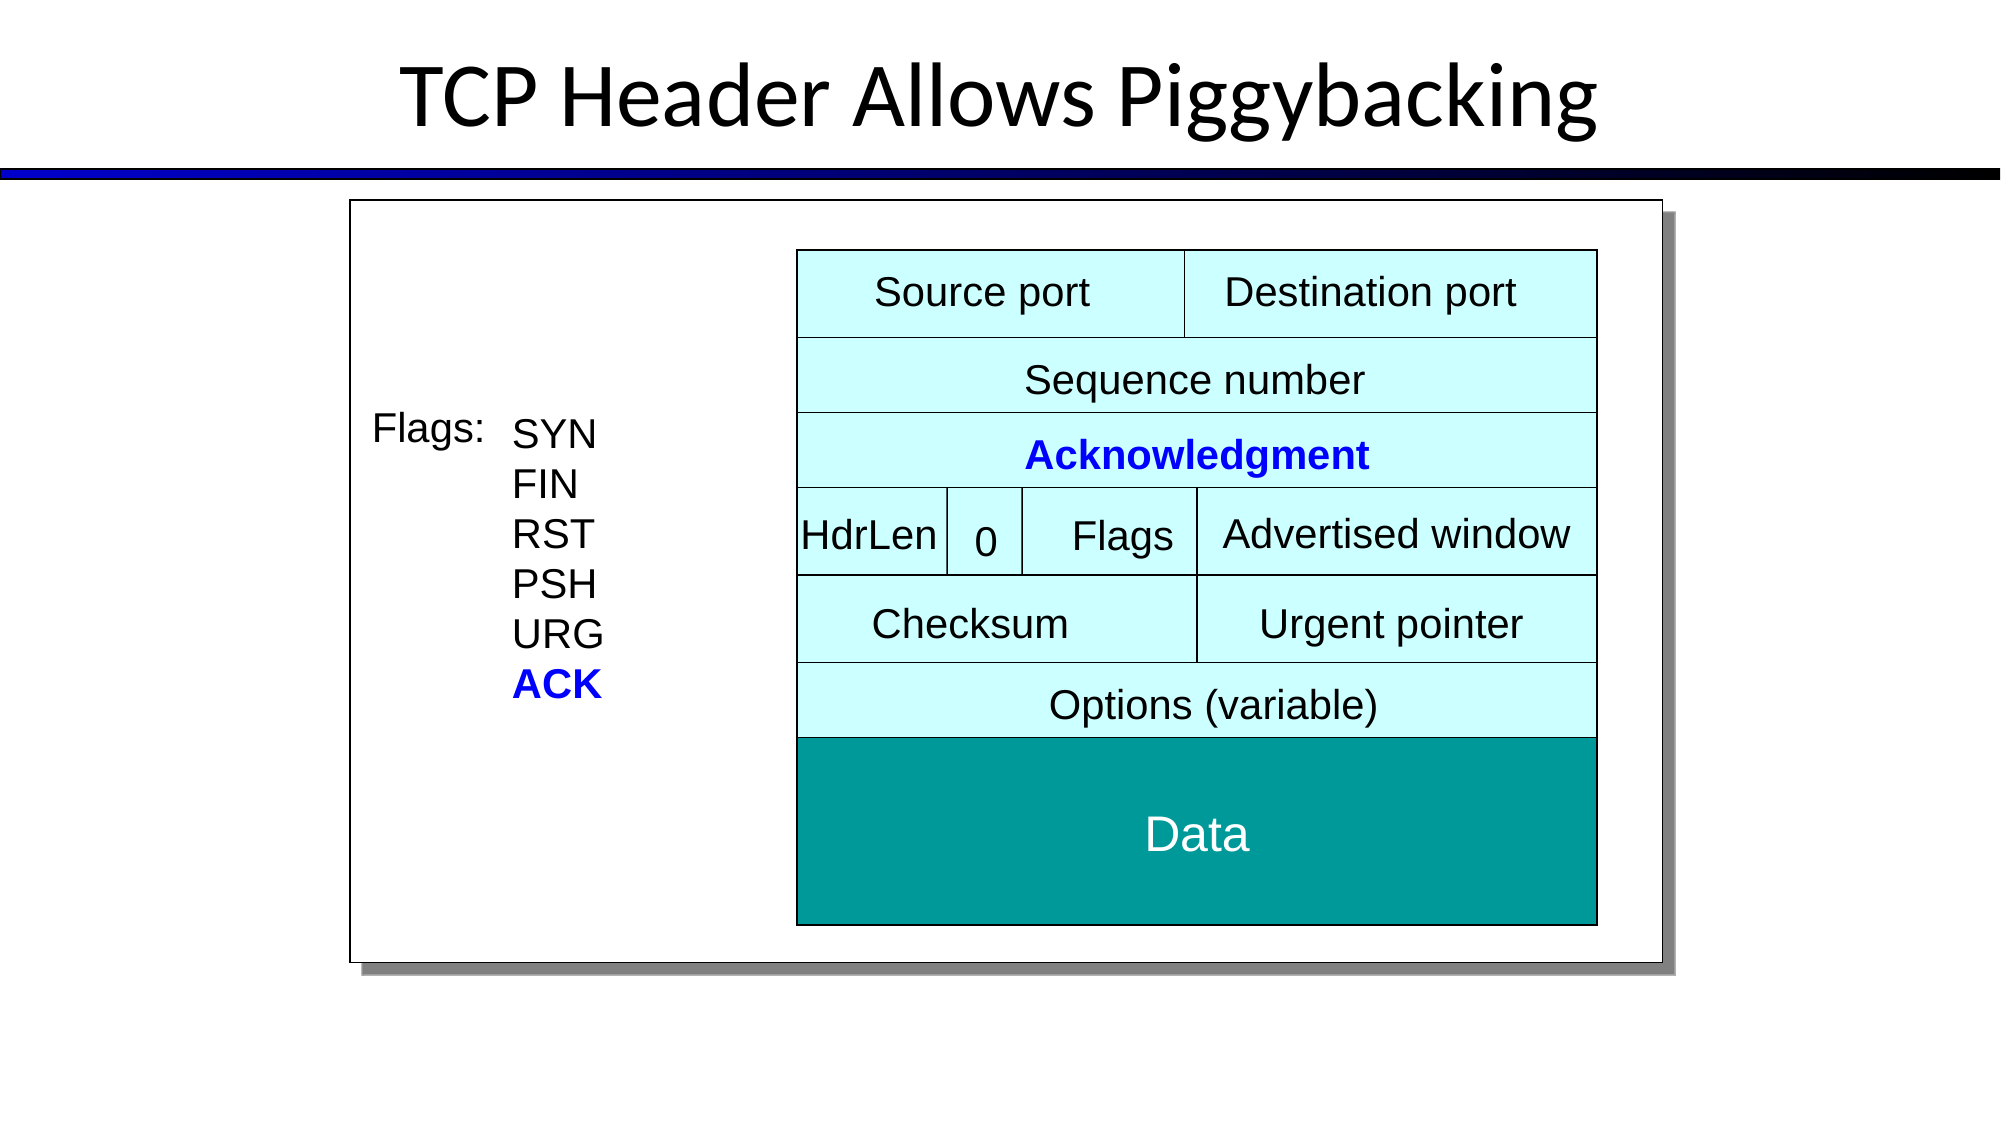

# TCP Header Allows Piggybacking

Source port
Destination port

Sequence number
Flags:
SYN
FIN
RST
PSH
URG
ACK

Acknowledgment

Advertised window
HdrLen
Flags
0

Checksum
Urgent pointer

Options (variable)
Data